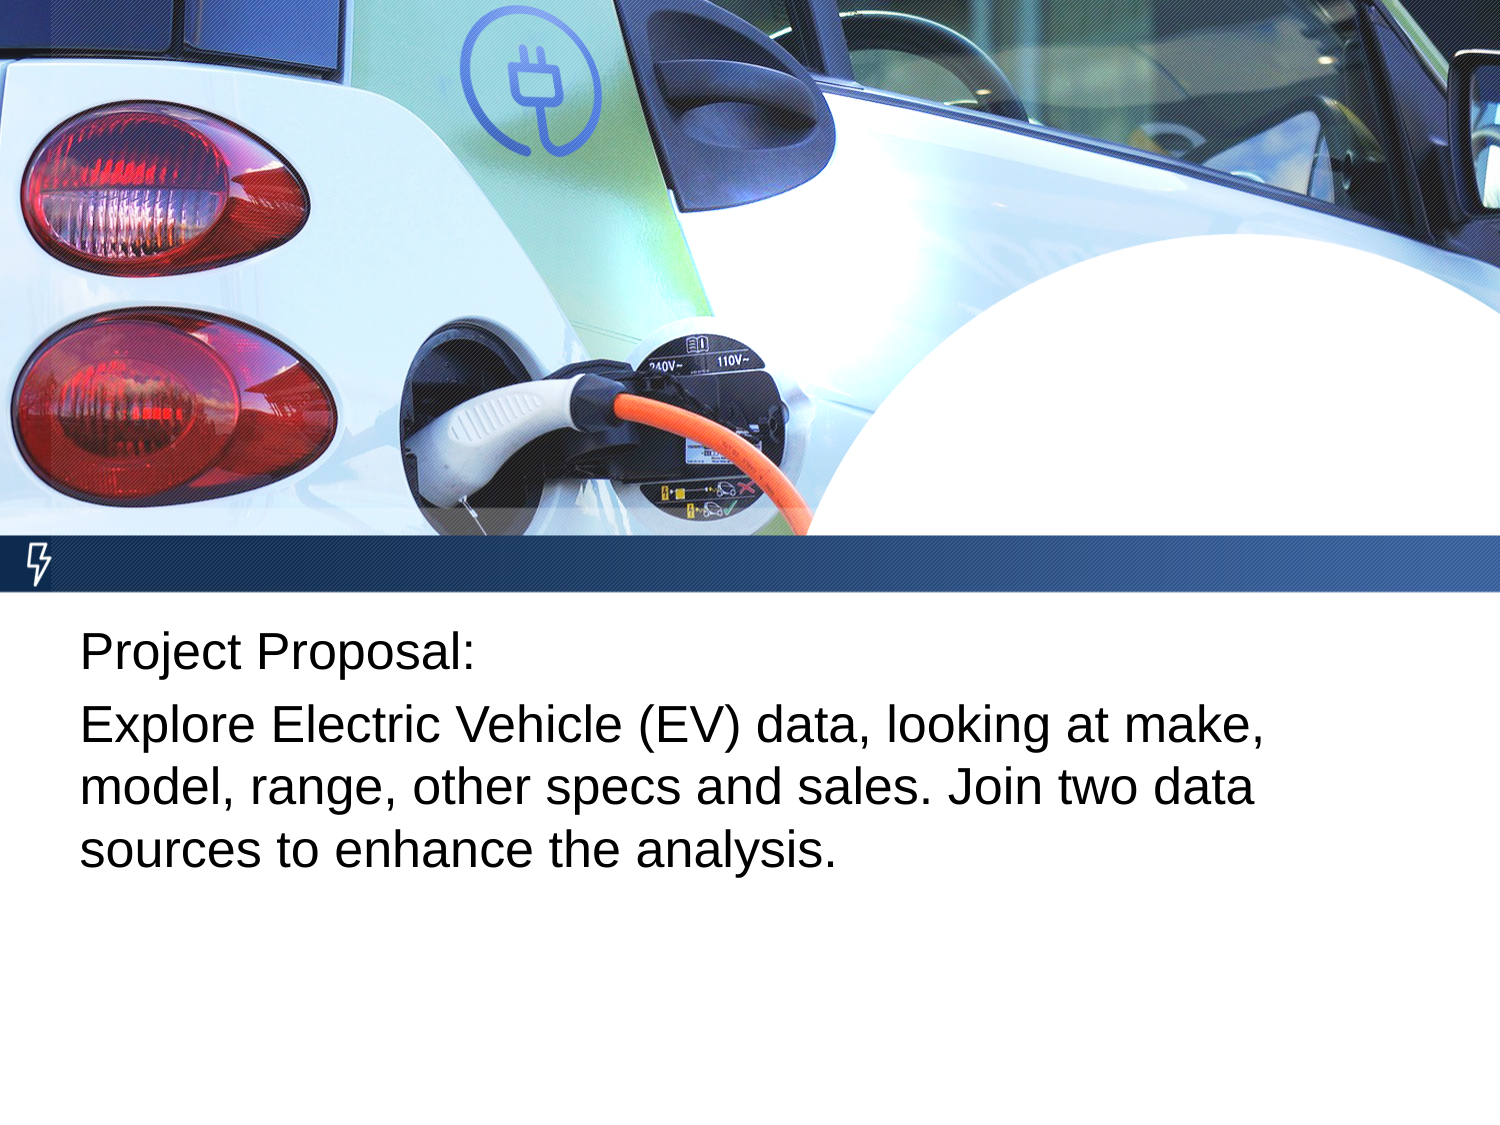

Project Proposal:
Explore Electric Vehicle (EV) data, looking at make, model, range, other specs and sales. Join two data sources to enhance the analysis.